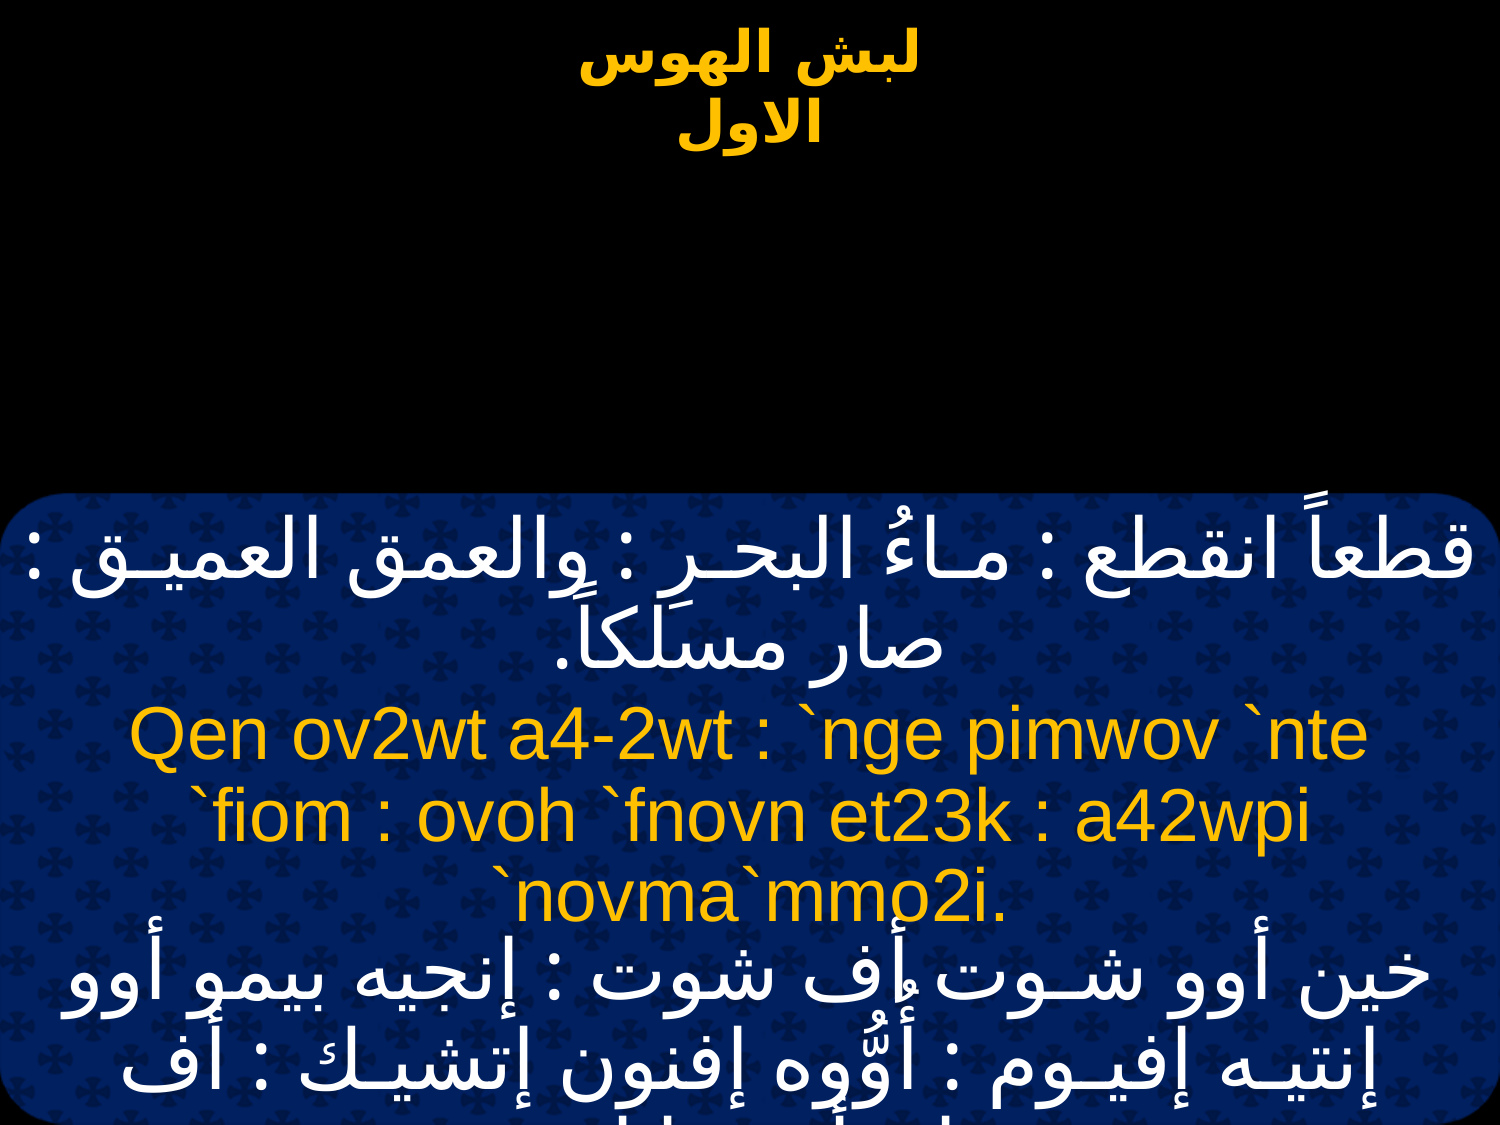

قطعاً انقطع : مـاءُ البحـرِ : والعمق العميـق : صار مسلكاً.
Qen ov2wt a4-2wt : `nge pimwov `nte `fiom : ovoh `fnovn et23k : a42wpi `novma`mmo2i.
خين أوو شـوت أف شوت : إنجيه بيمو أوو إنتيـه إفيـوم : أُوُّوه إفنون إتشيـك : أف شوبي إن أوو ما إمموشي.